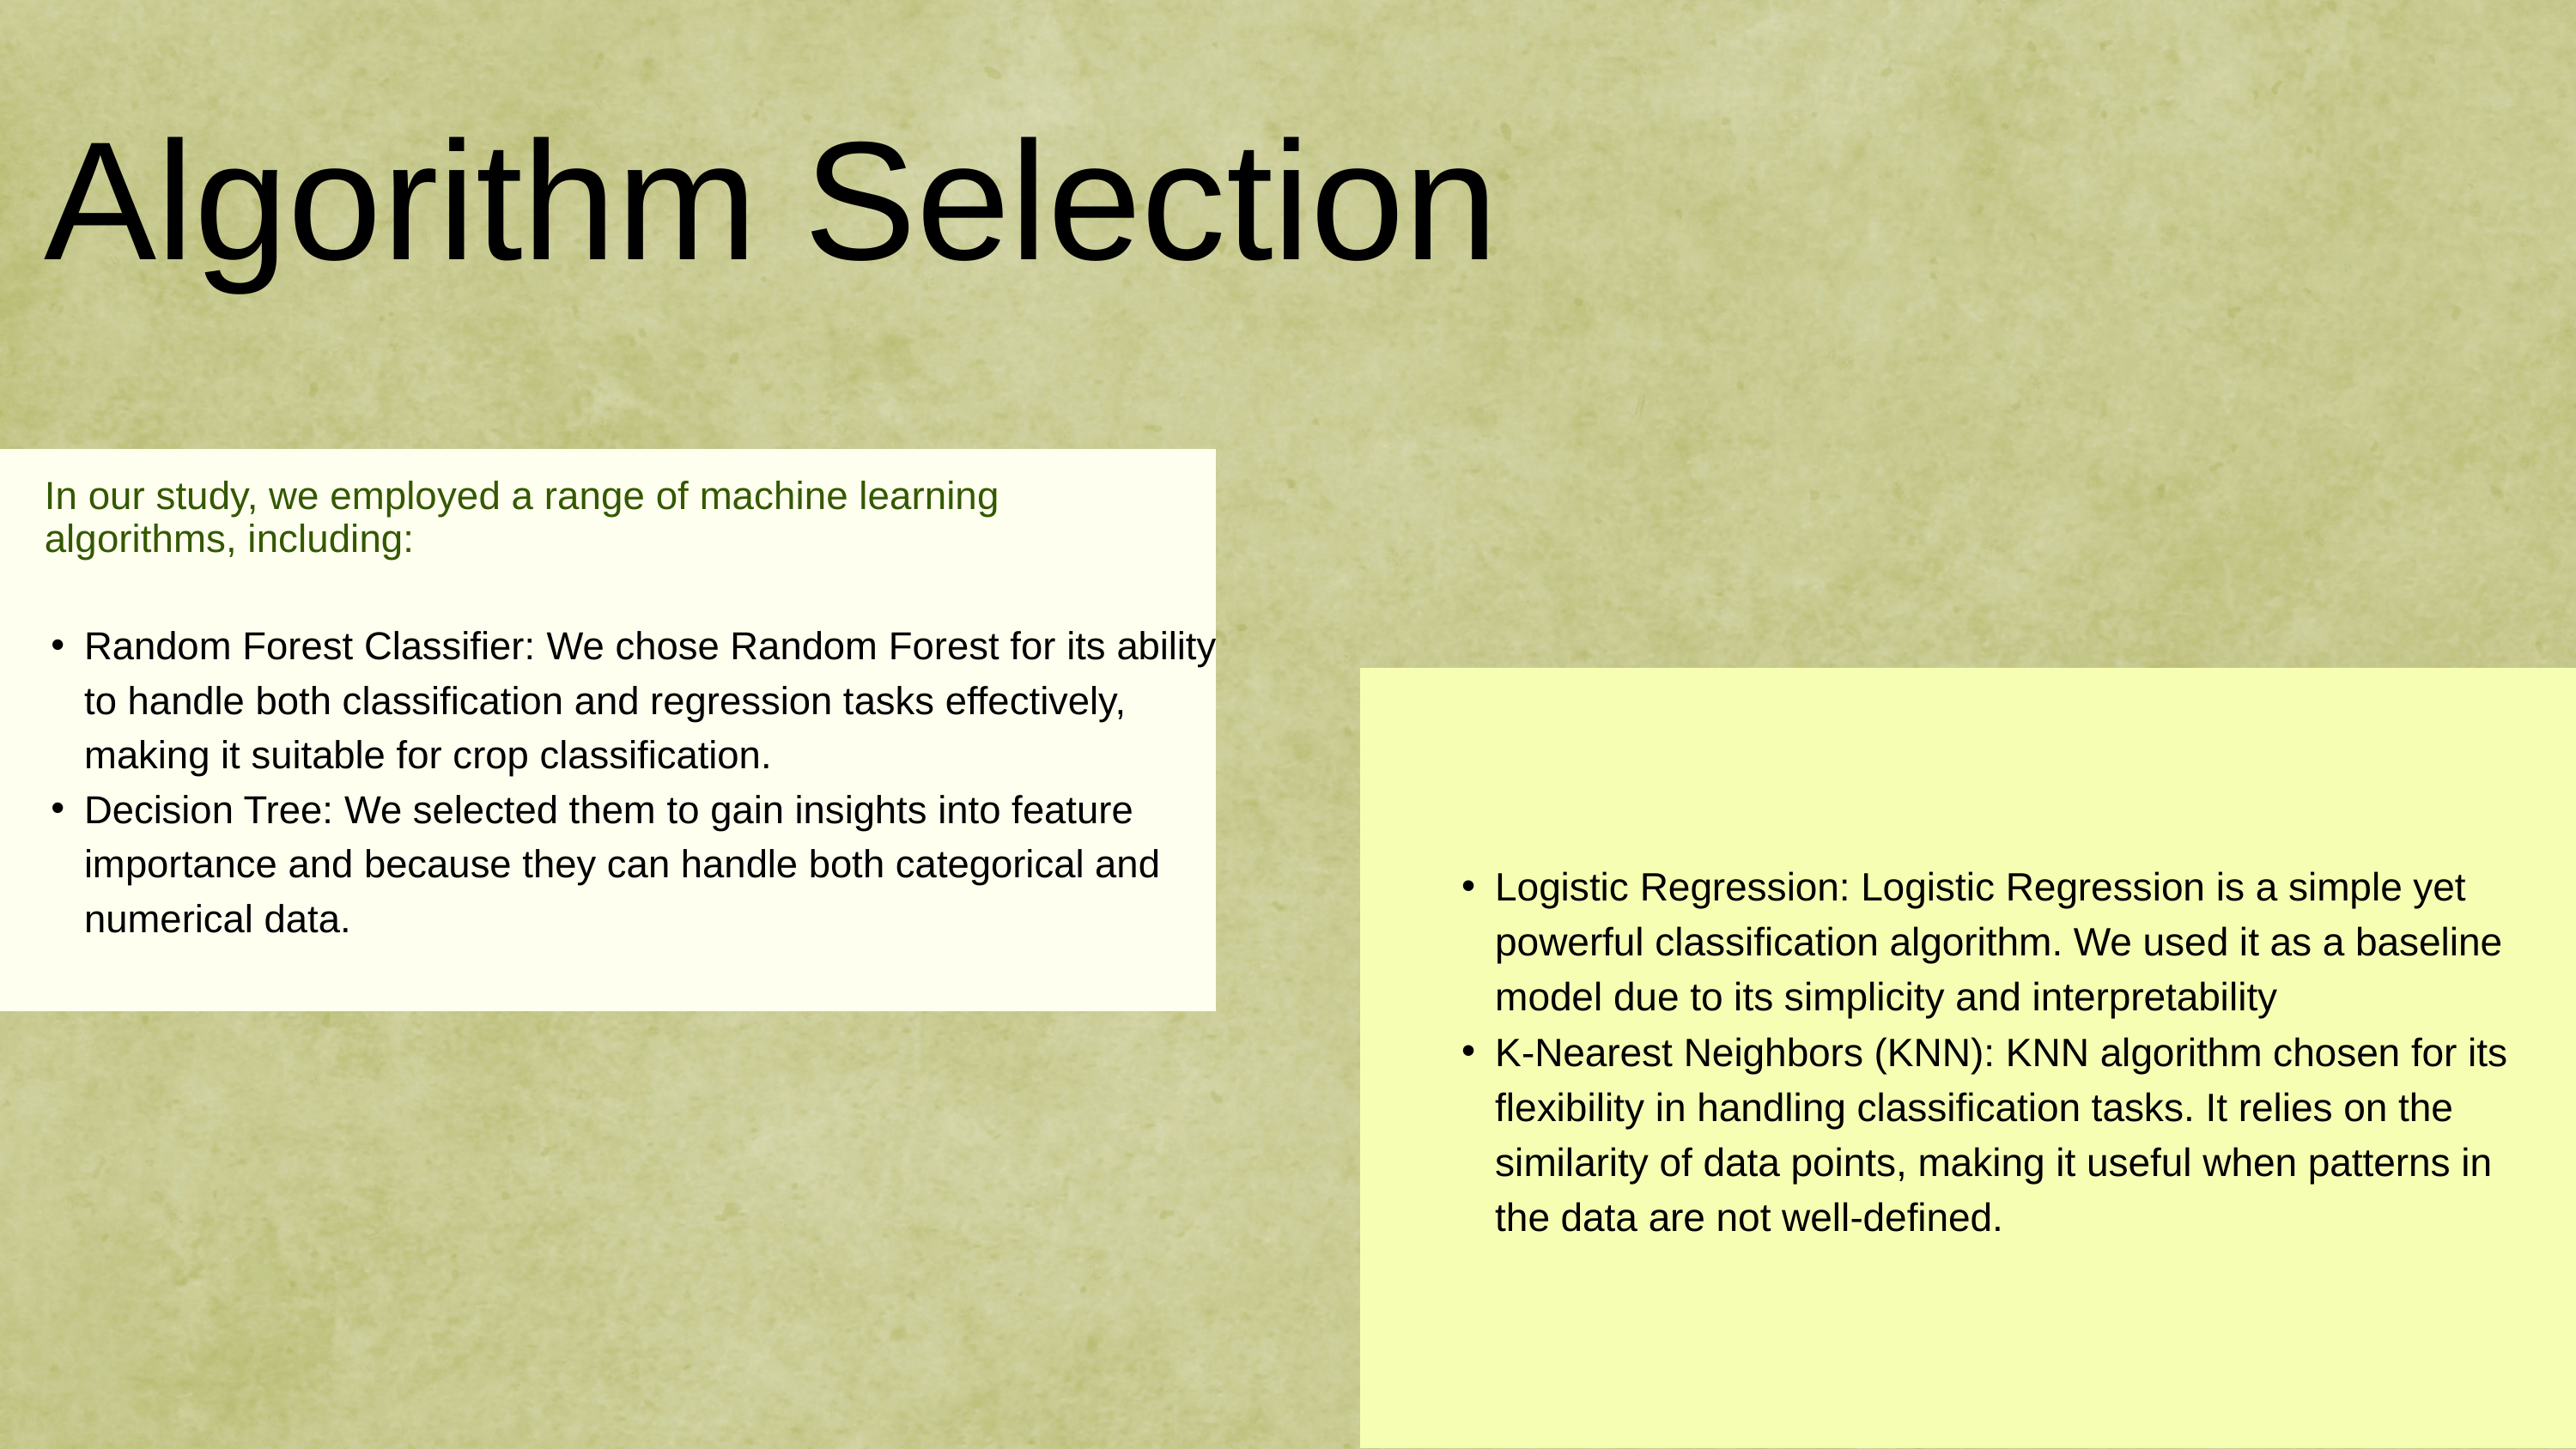

Algorithm Selection

In our study, we employed a range of machine learning algorithms, including:

Random Forest Classifier: We chose Random Forest for its ability to handle both classification and regression tasks effectively, making it suitable for crop classification.
Decision Tree: We selected them to gain insights into feature importance and because they can handle both categorical and numerical data.

Logistic Regression: Logistic Regression is a simple yet powerful classification algorithm. We used it as a baseline model due to its simplicity and interpretability
K-Nearest Neighbors (KNN): KNN algorithm chosen for its flexibility in handling classification tasks. It relies on the similarity of data points, making it useful when patterns in the data are not well-defined.